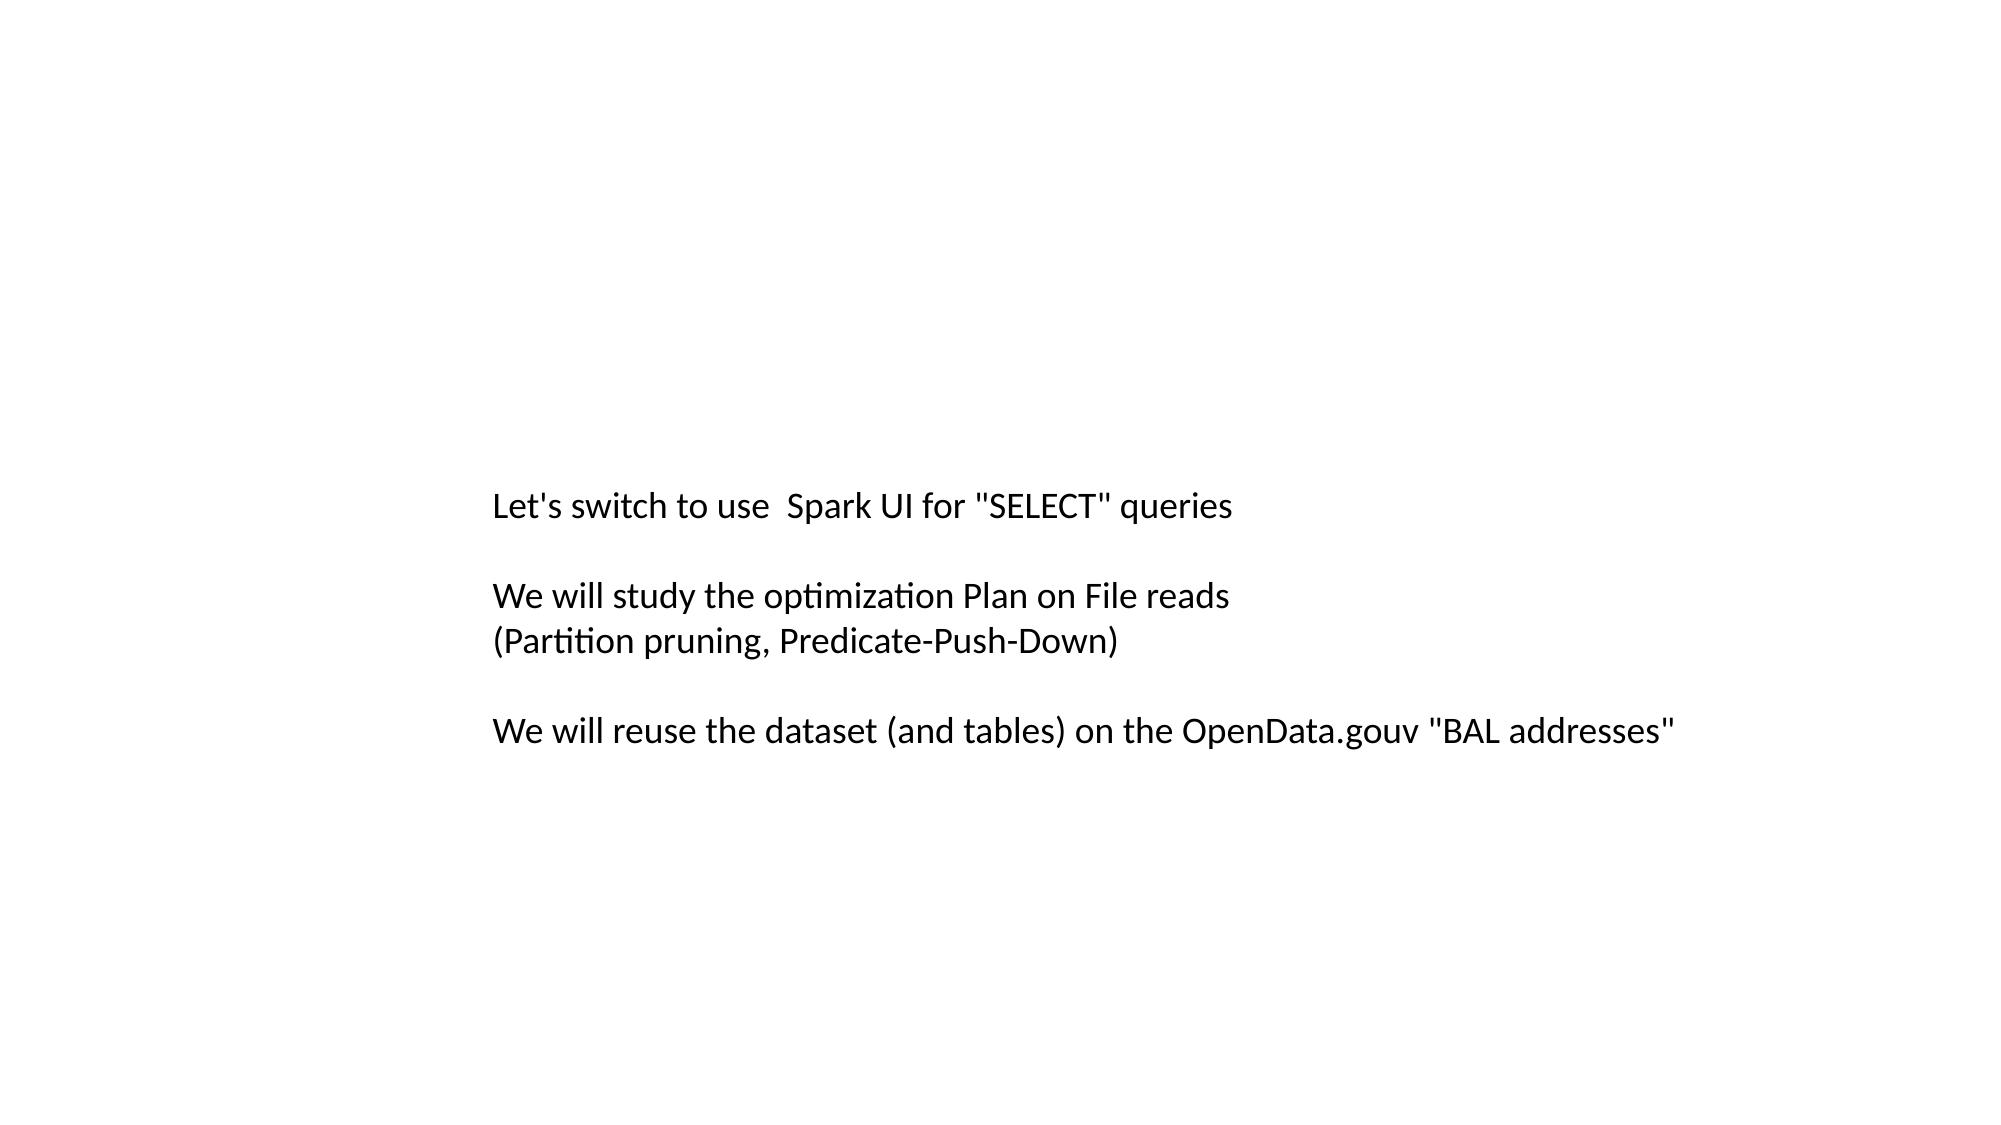

Let's switch to use  Spark UI for "SELECT" queries

We will study the optimization Plan on File reads
(Partition pruning, Predicate-Push-Down)

We will reuse the dataset (and tables) on the OpenData.gouv "BAL addresses"